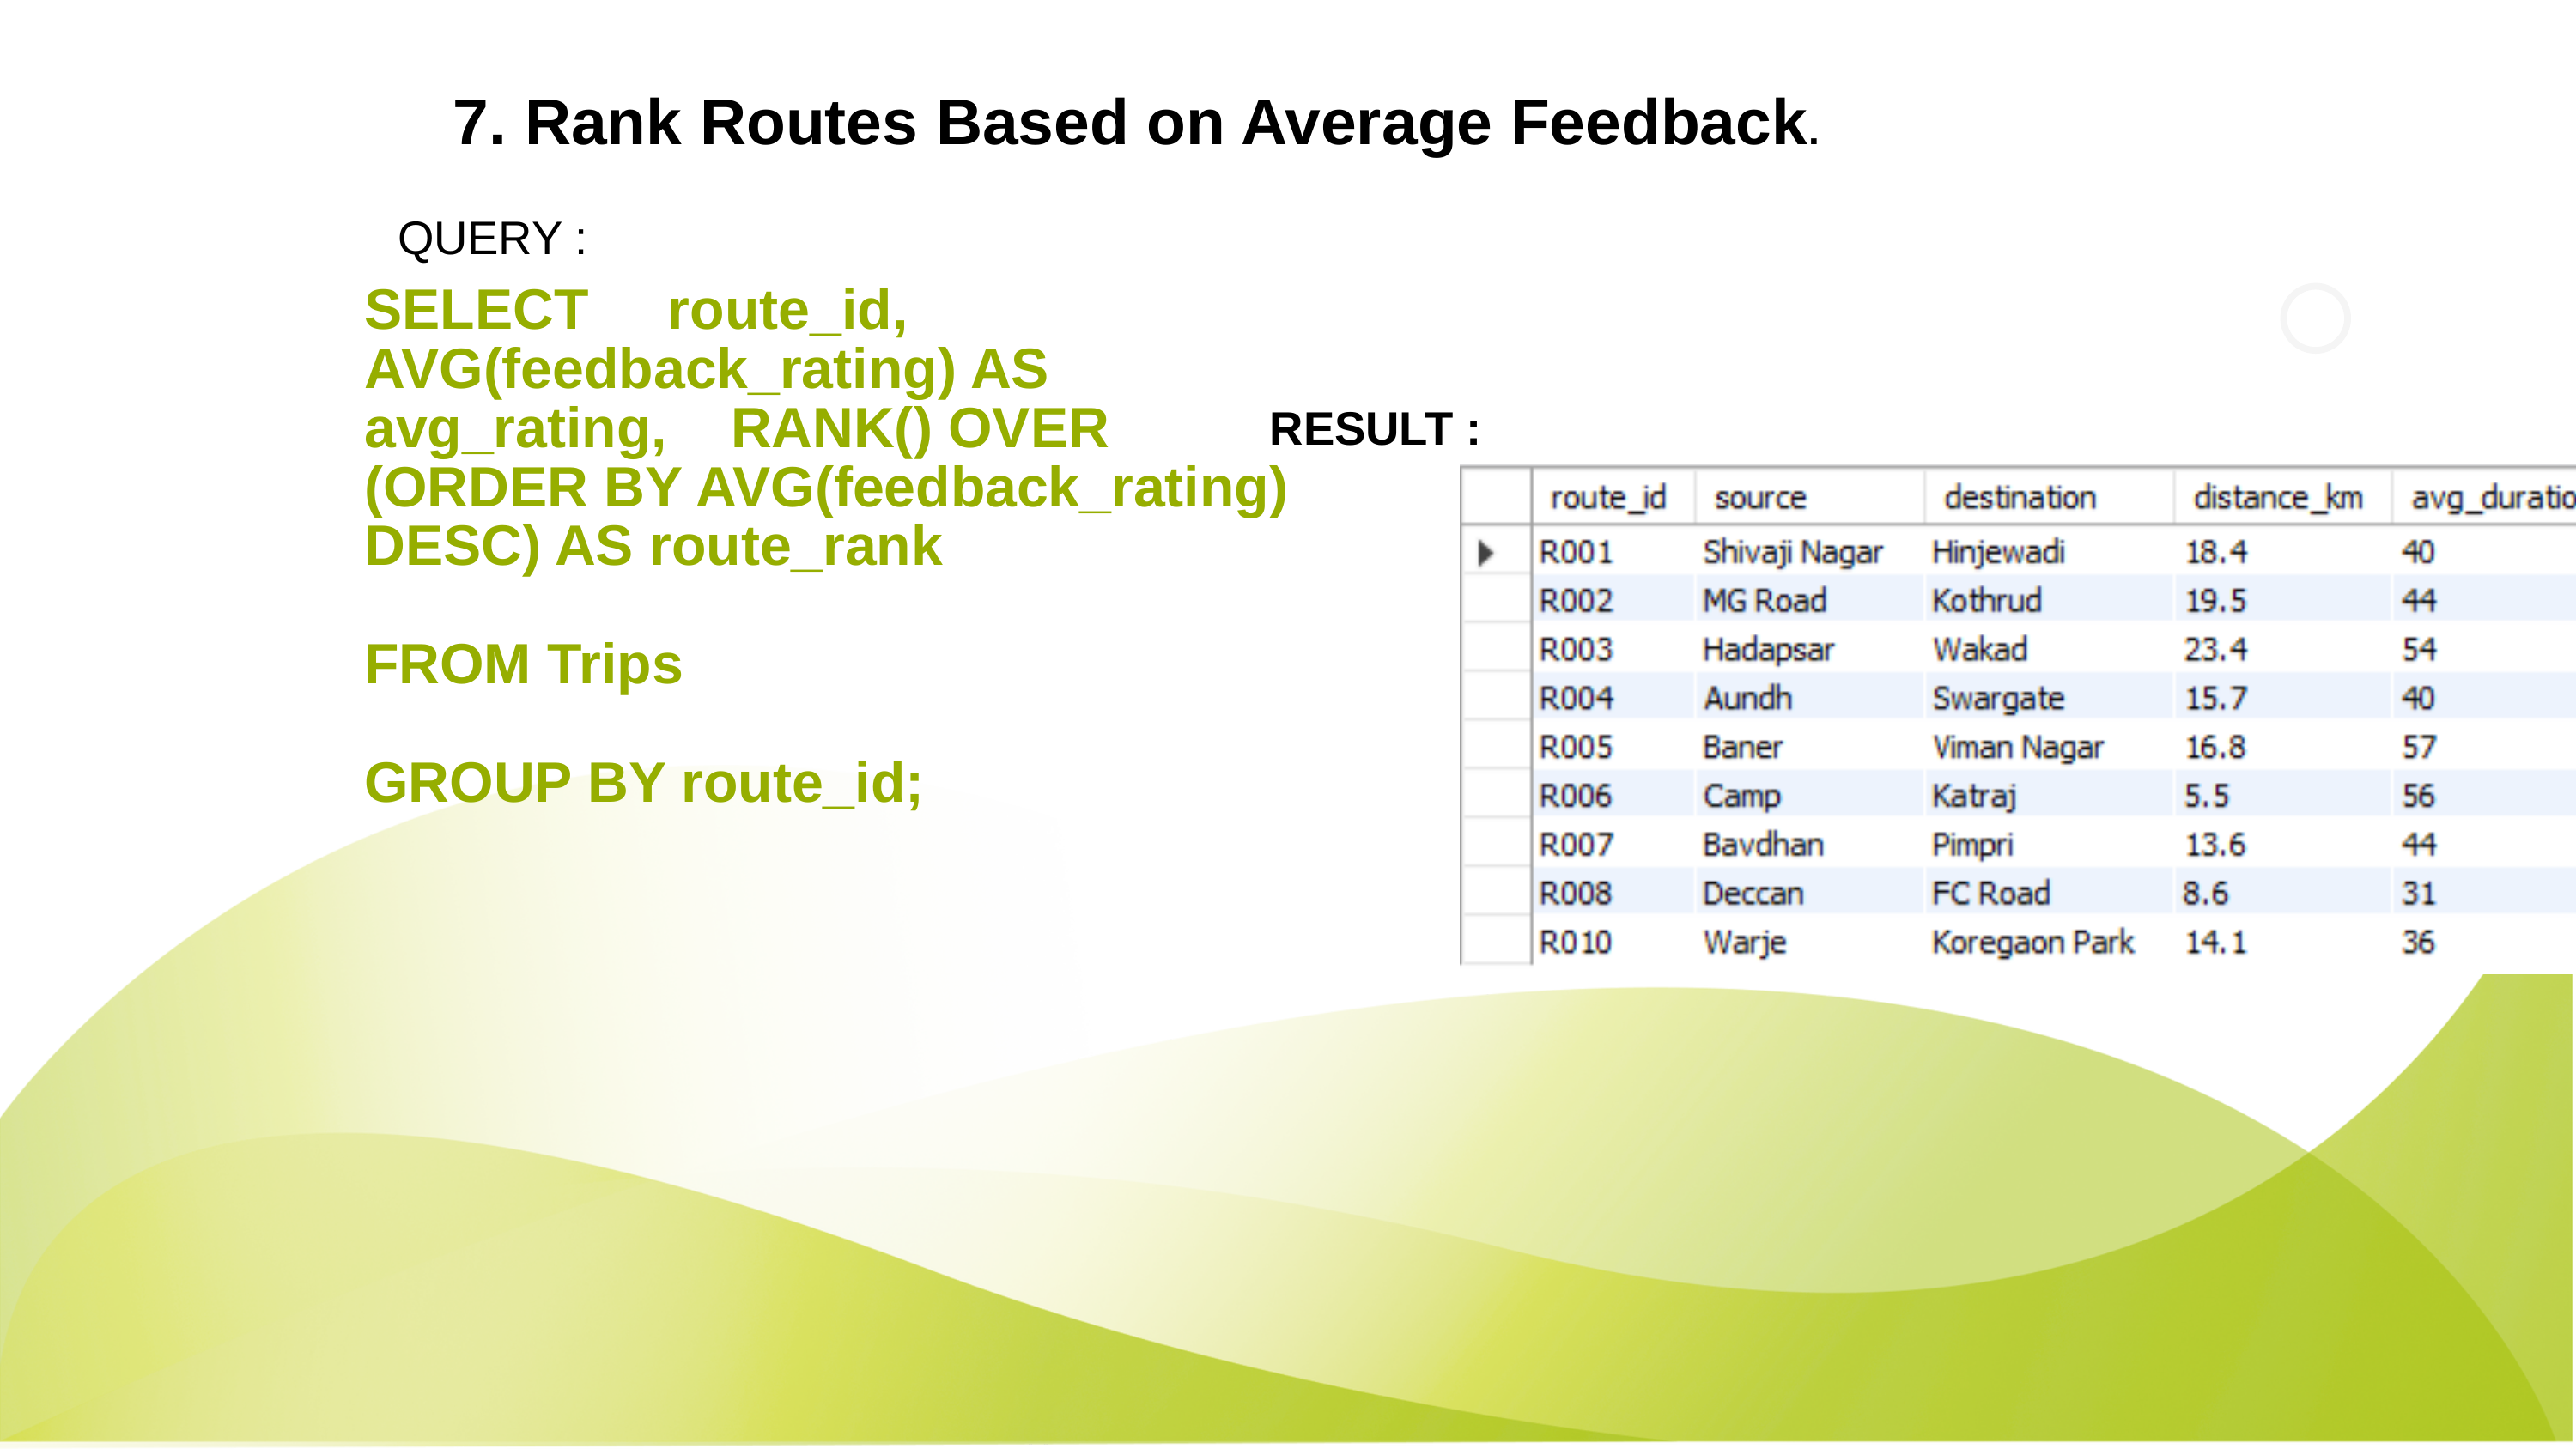

7. Rank Routes Based on Average Feedback.
QUERY :
SELECT     route_id,    AVG(feedback_rating) AS avg_rating,    RANK() OVER (ORDER BY AVG(feedback_rating) DESC) AS route_rank

FROM Trips

GROUP BY route_id;

RESULT :